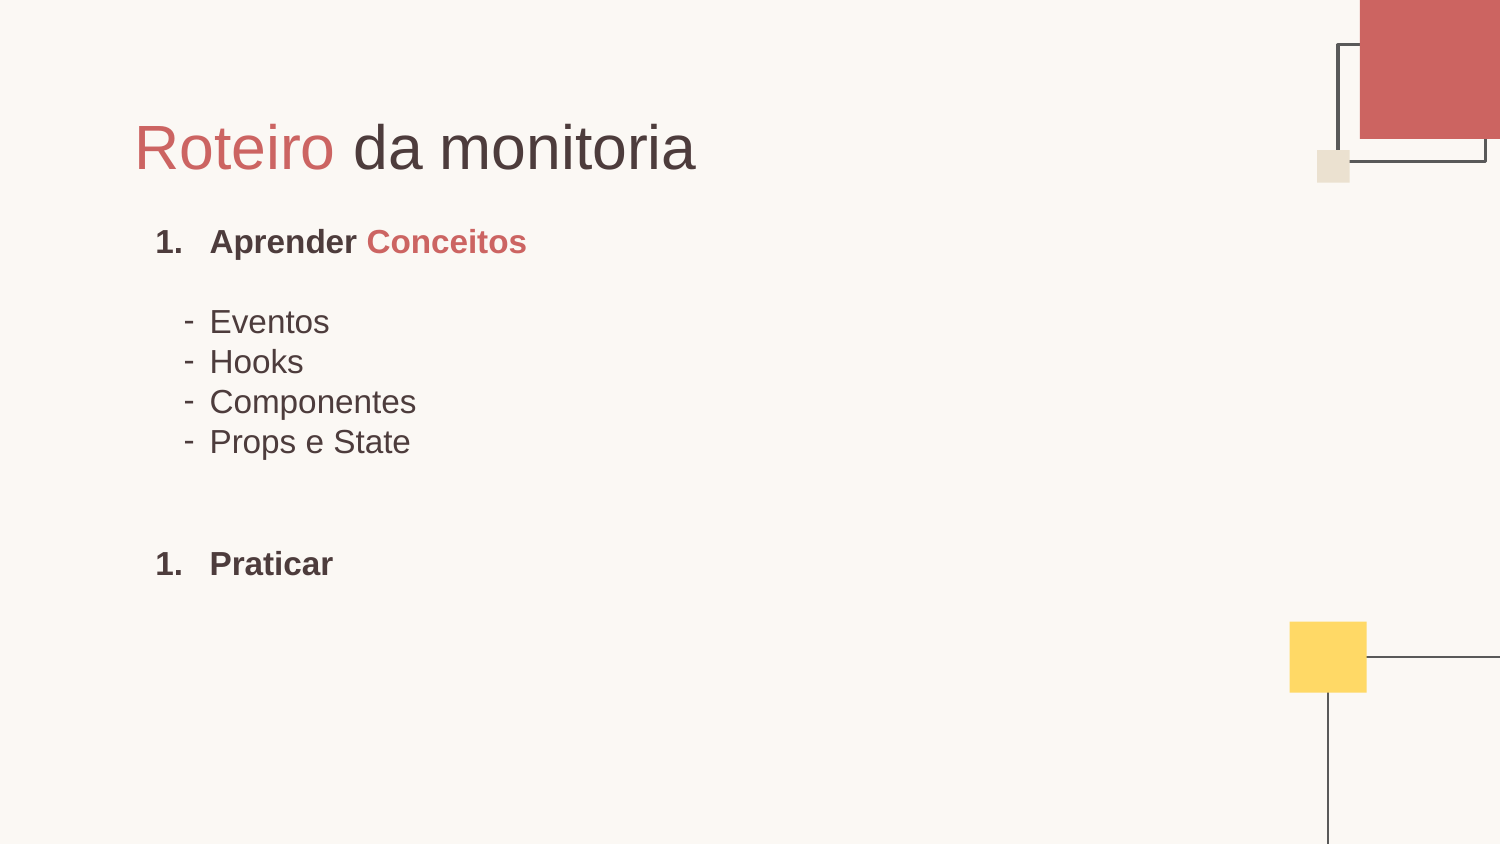

# Roteiro da monitoria
Aprender Conceitos
Eventos
Hooks
Componentes
Props e State

Praticar